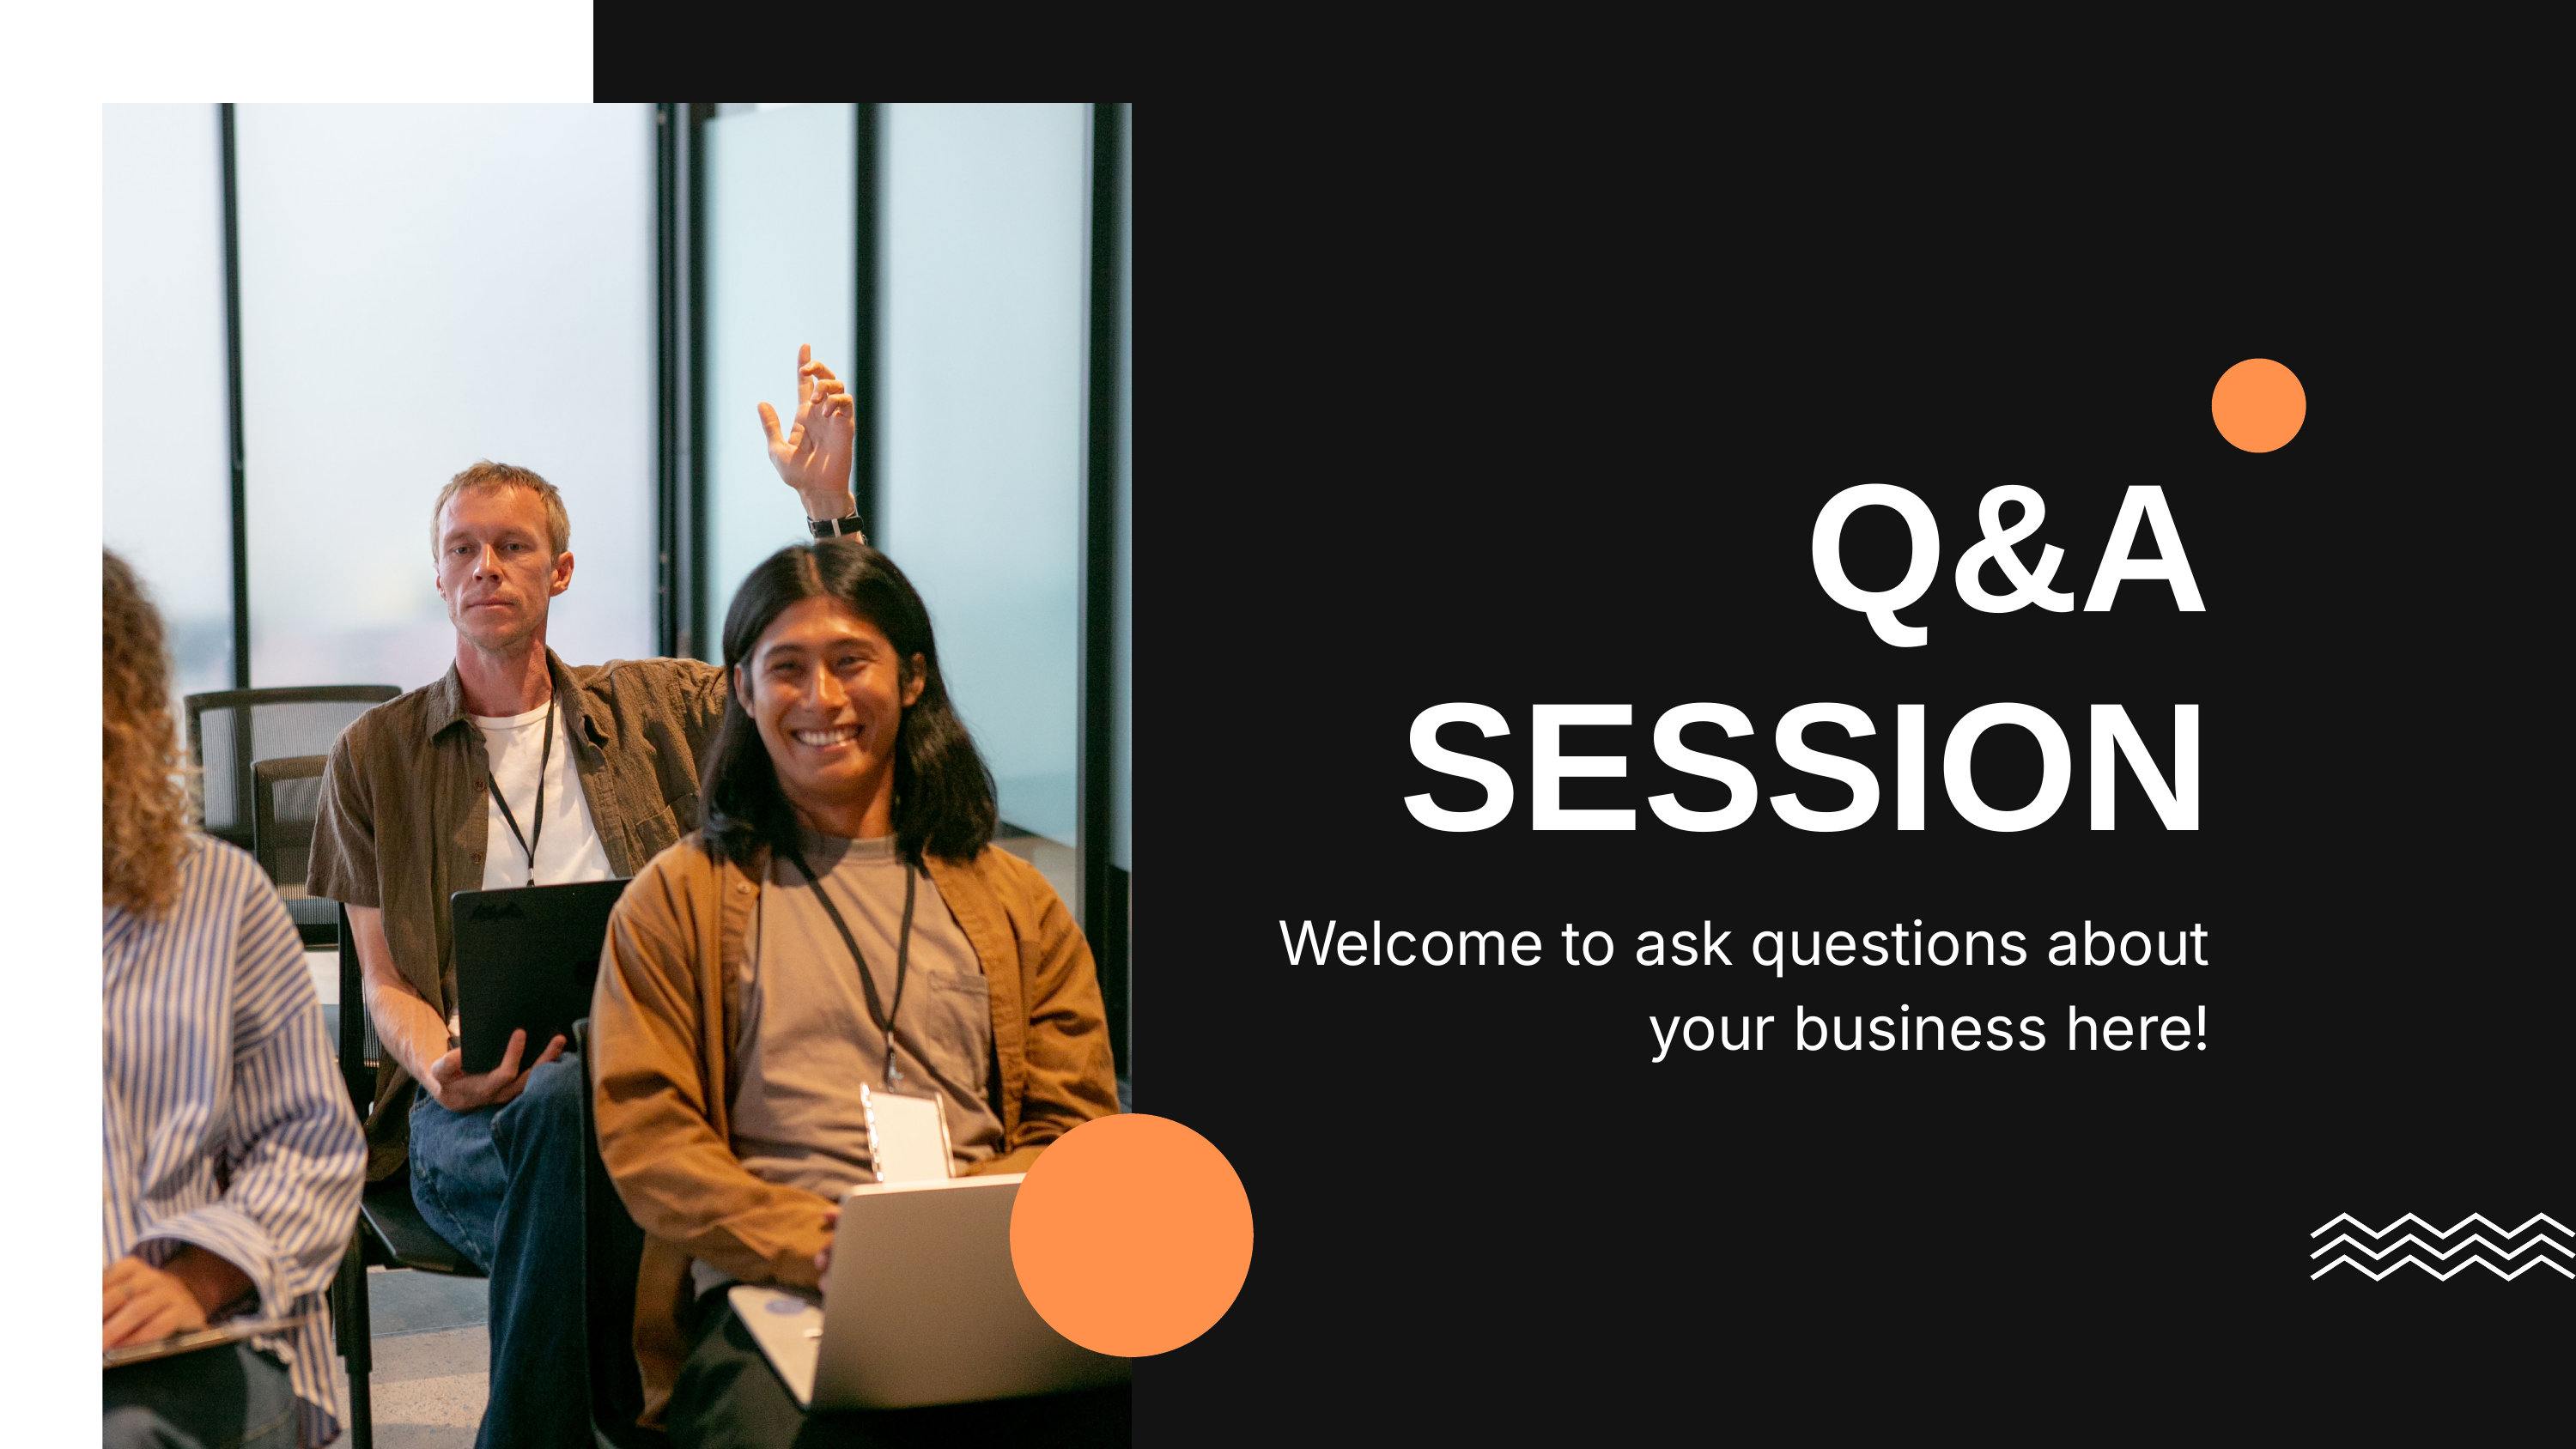

Q&A
SESSION
Welcome to ask questions about your business here!